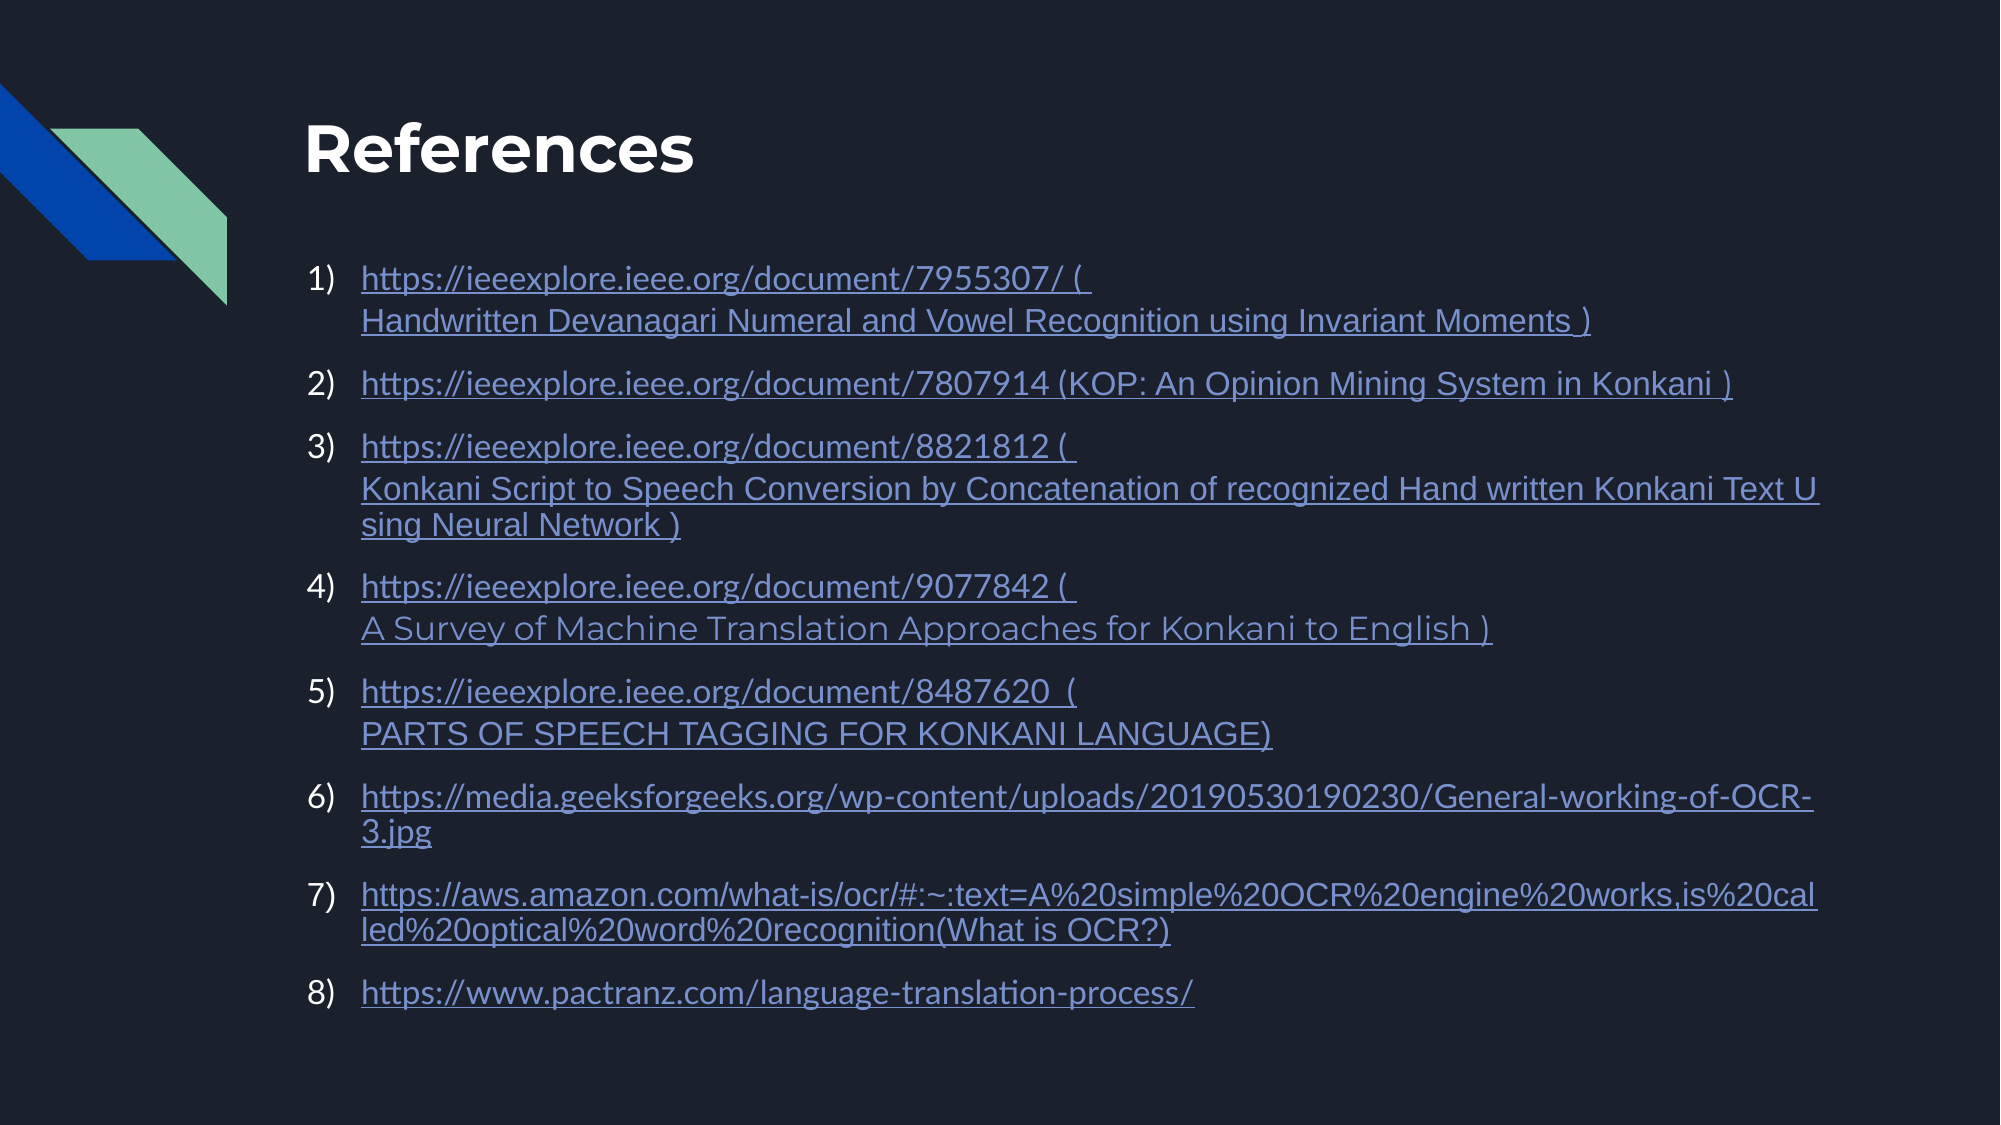

# References
https://ieeexplore.ieee.org/document/7955307/ ( Handwritten Devanagari Numeral and Vowel Recognition using Invariant Moments )
https://ieeexplore.ieee.org/document/7807914 (KOP: An Opinion Mining System in Konkani )
https://ieeexplore.ieee.org/document/8821812 ( Konkani Script to Speech Conversion by Concatenation of recognized Hand written Konkani Text Using Neural Network )
https://ieeexplore.ieee.org/document/9077842 ( A Survey of Machine Translation Approaches for Konkani to English )
https://ieeexplore.ieee.org/document/8487620  (PARTS OF SPEECH TAGGING FOR KONKANI LANGUAGE)
https://media.geeksforgeeks.org/wp-content/uploads/20190530190230/General-working-of-OCR-3.jpg
https://aws.amazon.com/what-is/ocr/#:~:text=A%20simple%20OCR%20engine%20works,is%20called%20optical%20word%20recognition(What is OCR?)
https://www.pactranz.com/language-translation-process/